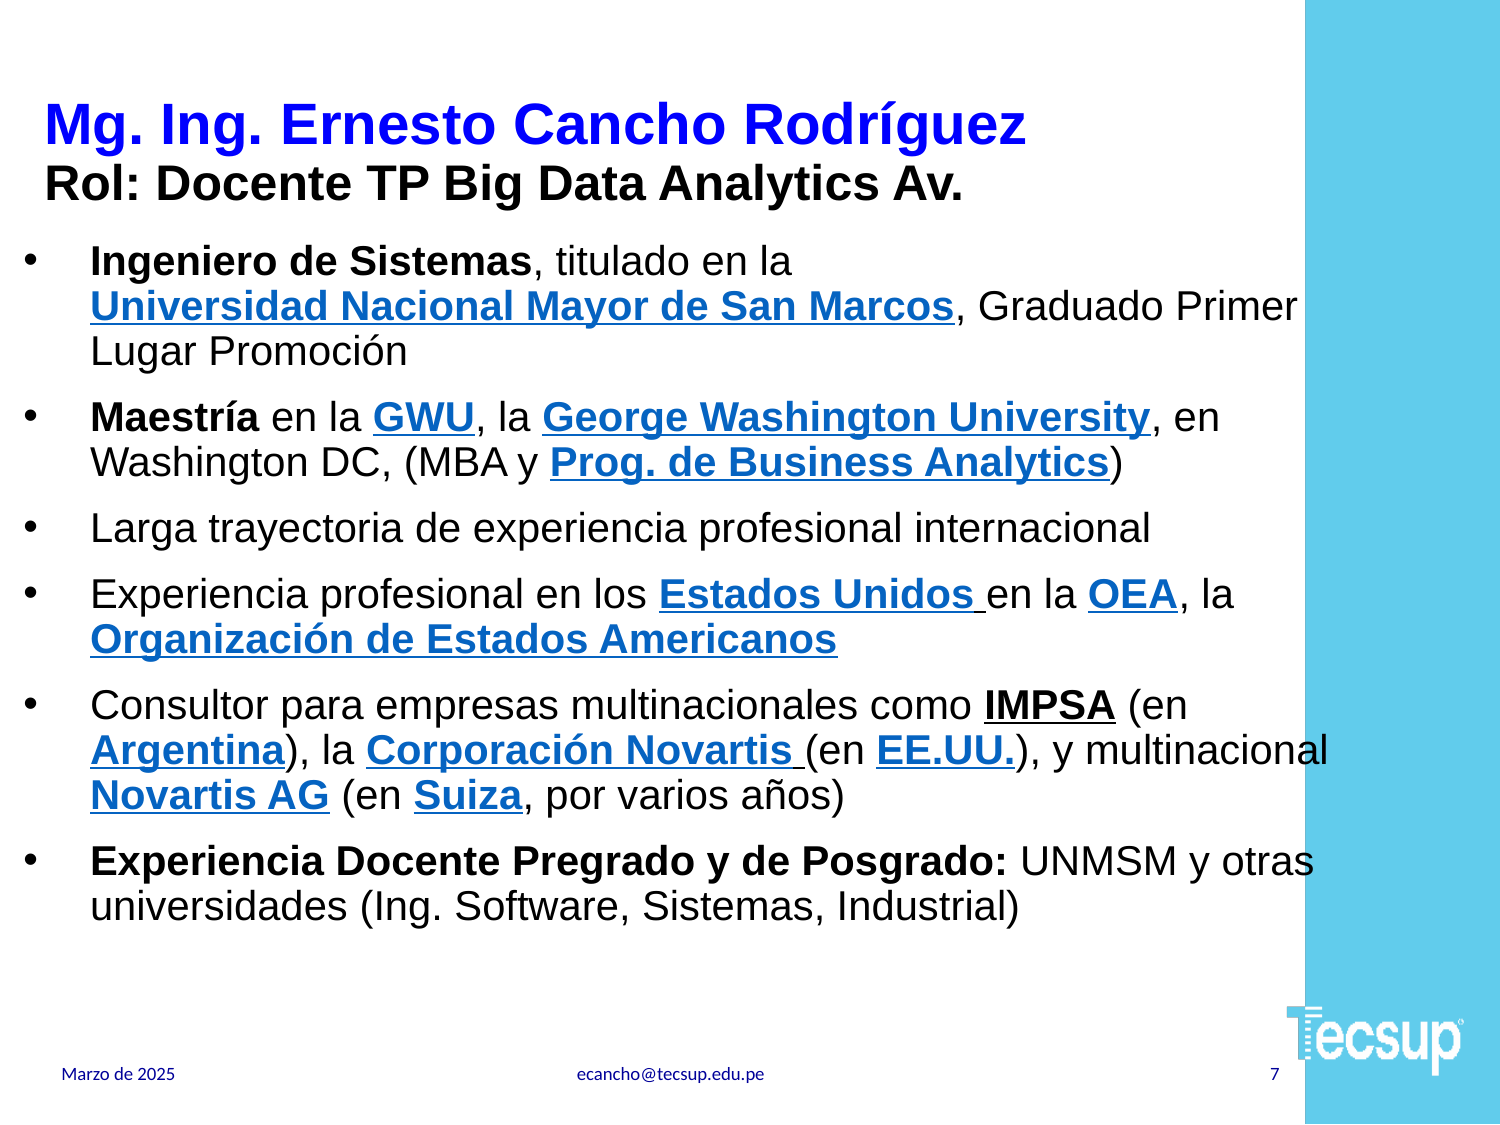

# Mg. Ing. Ernesto Cancho Rodríguez Rol: Docente TP Big Data Analytics Av.
Ingeniero de Sistemas, titulado en la  Universidad Nacional Mayor de San Marcos, Graduado Primer Lugar Promoción
Maestría en la GWU, la George Washington University, en Washington DC, (MBA y Prog. de Business Analytics)
Larga trayectoria de experiencia profesional internacional
Experiencia profesional en los Estados Unidos en la OEA, la Organización de Estados Americanos
Consultor para empresas multinacionales como IMPSA (en Argentina), la Corporación Novartis (en EE.UU.), y multinacional Novartis AG (en Suiza, por varios años)
Experiencia Docente Pregrado y de Posgrado: UNMSM y otras universidades (Ing. Software, Sistemas, Industrial)
ecancho@tecsup.edu.pe
7
Marzo de 2025